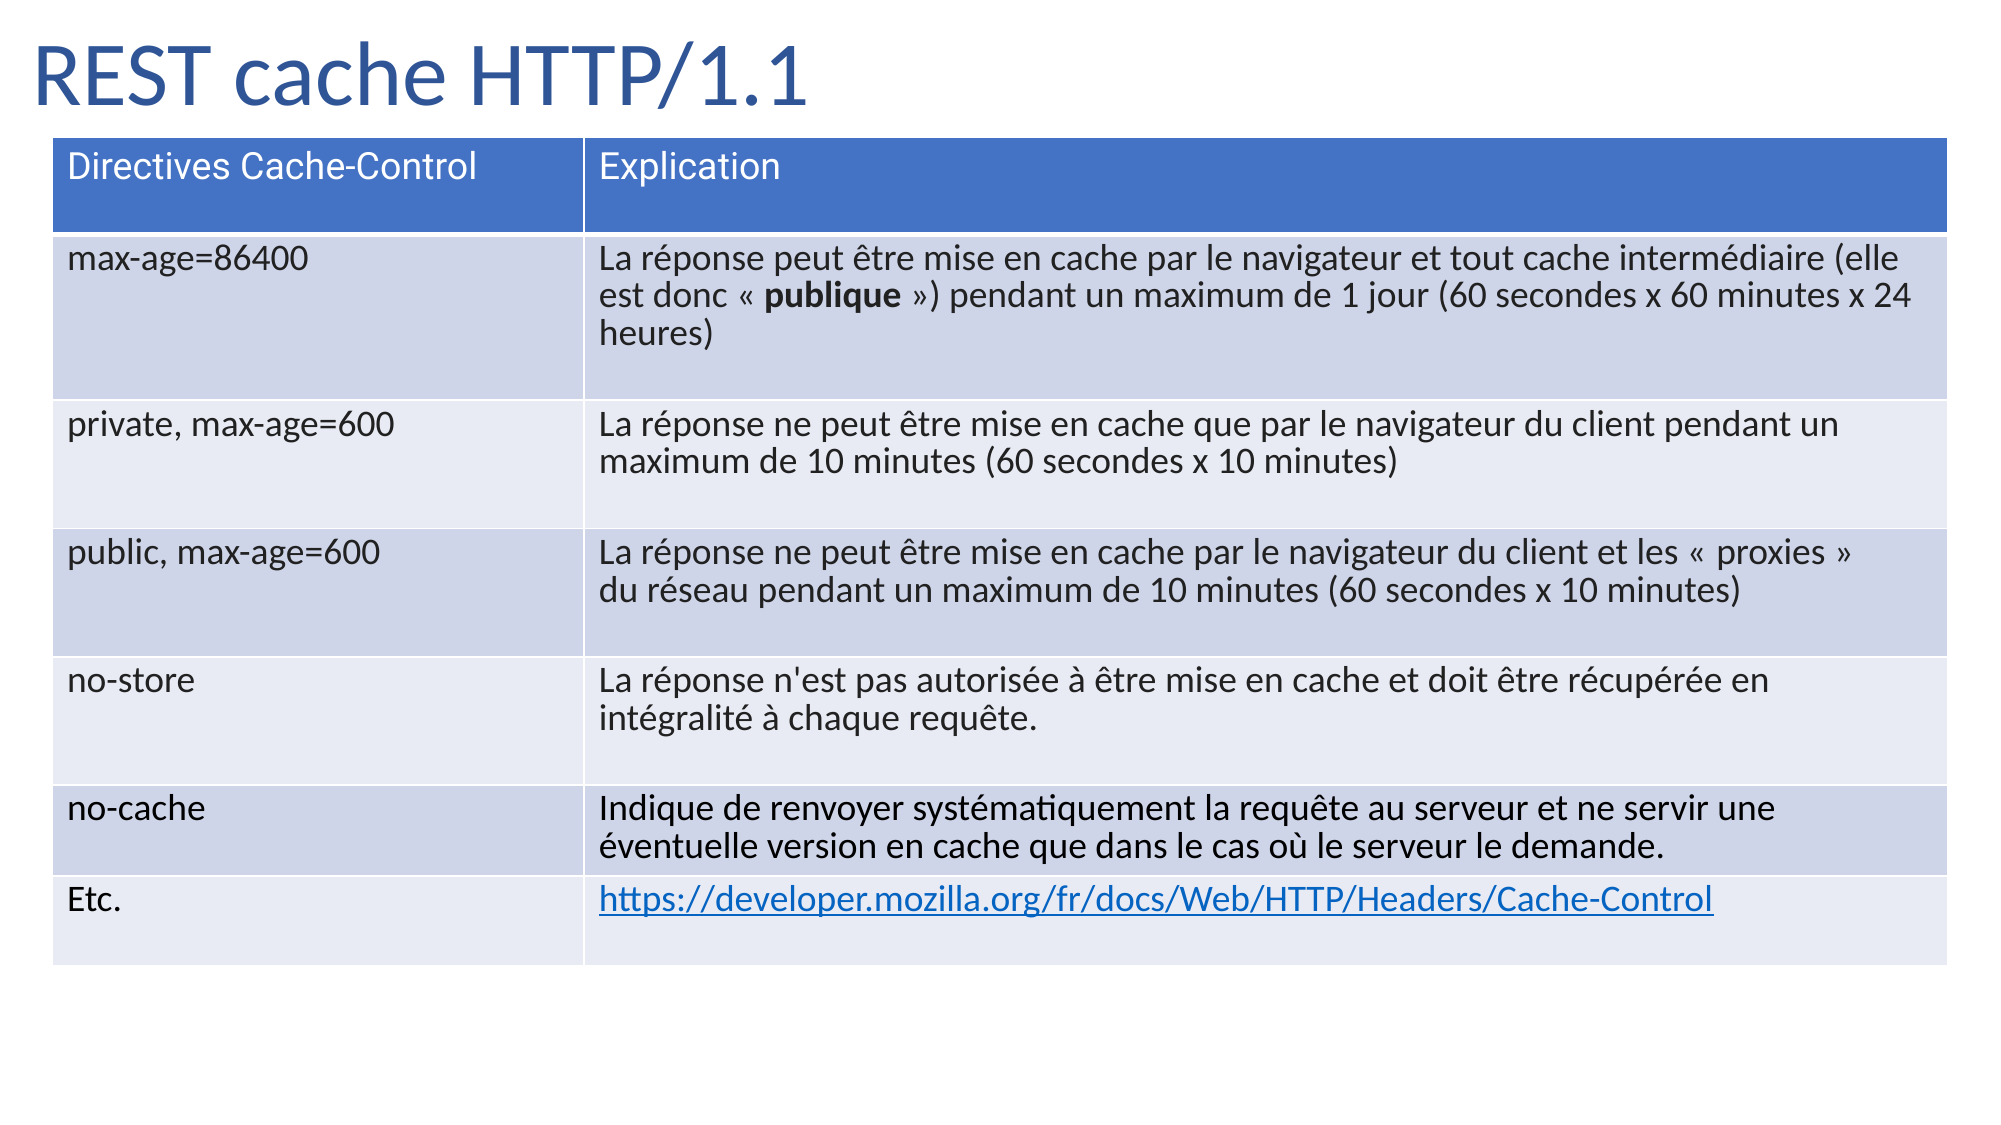

# REST cache HTTP/1.1
| Directives Cache-Control | Explication |
| --- | --- |
| max-age=86400 | La réponse peut être mise en cache par le navigateur et tout cache intermédiaire (elle est donc « publique ») pendant un maximum de 1 jour (60 secondes x 60 minutes x 24 heures) |
| private, max-age=600 | La réponse ne peut être mise en cache que par le navigateur du client pendant un maximum de 10 minutes (60 secondes x 10 minutes) |
| public, max-age=600 | La réponse ne peut être mise en cache par le navigateur du client et les « proxies » du réseau pendant un maximum de 10 minutes (60 secondes x 10 minutes) |
| no-store | La réponse n'est pas autorisée à être mise en cache et doit être récupérée en intégralité à chaque requête. |
| no-cache | Indique de renvoyer systématiquement la requête au serveur et ne servir une éventuelle version en cache que dans le cas où le serveur le demande. |
| Etc. | https://developer.mozilla.org/fr/docs/Web/HTTP/Headers/Cache-Control |